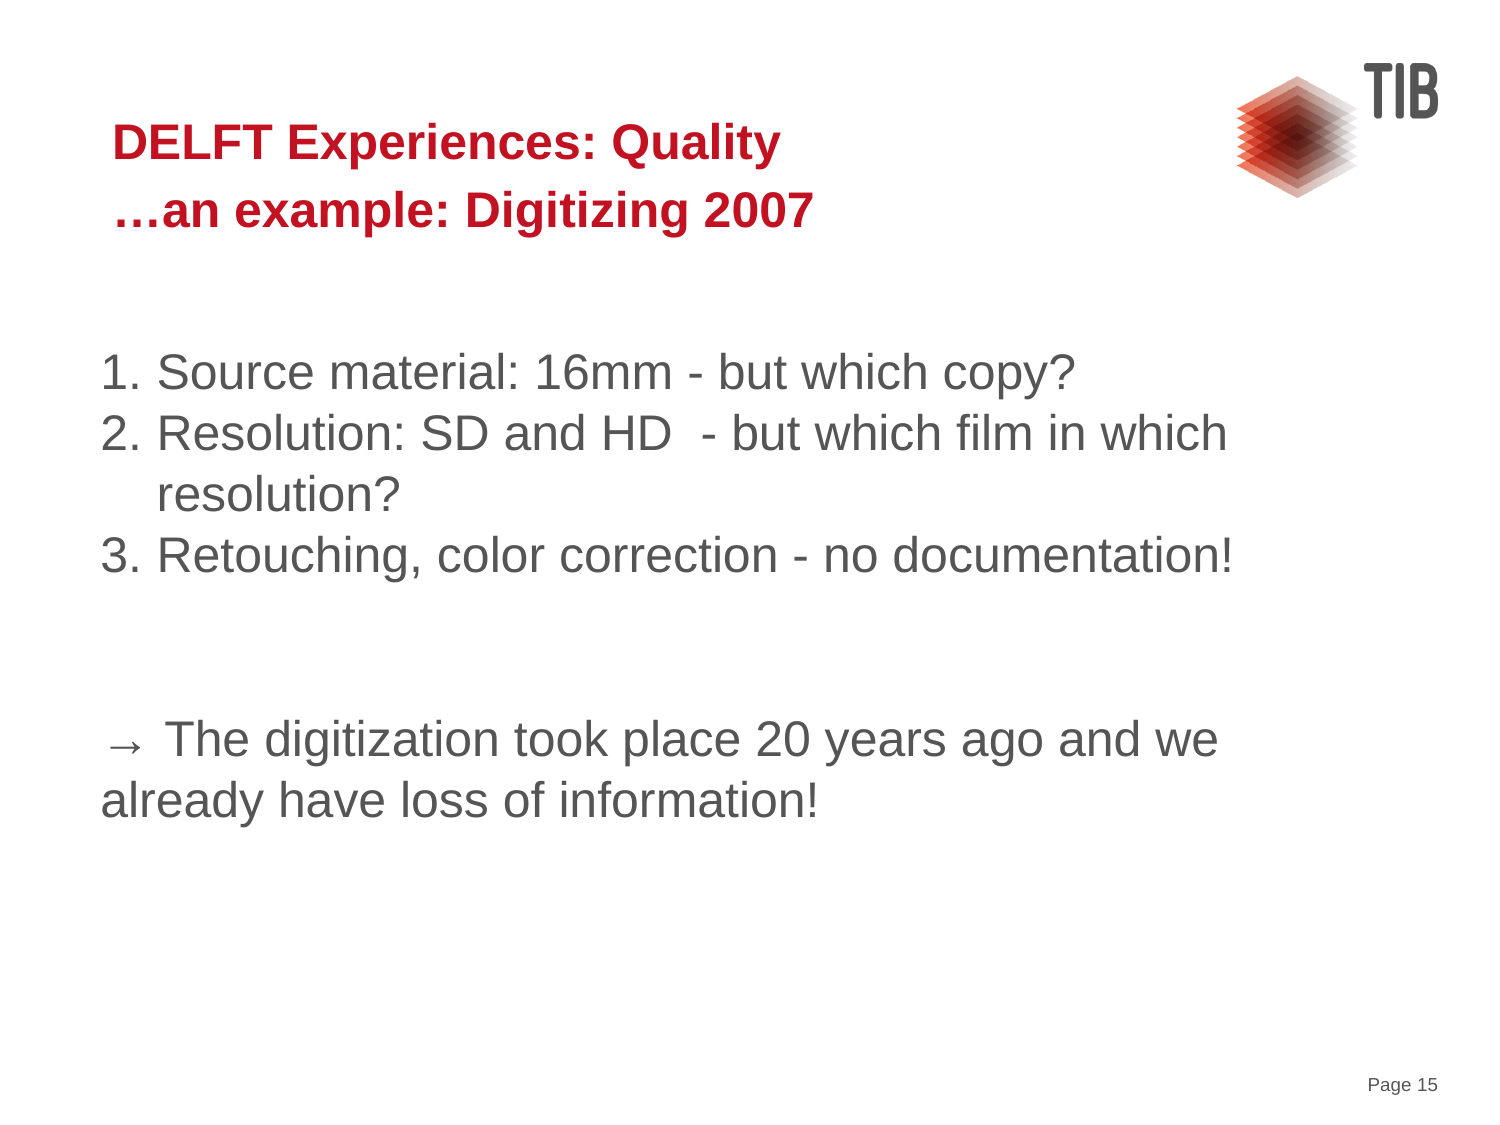

# DELFT Experiences: Quality …an example: Digitizing 2007
Source material: 16mm - but which copy?
Resolution: SD and HD  - but which film in which resolution?
Retouching, color correction - no documentation!

→ The digitization took place 20 years ago and we already have loss of information!